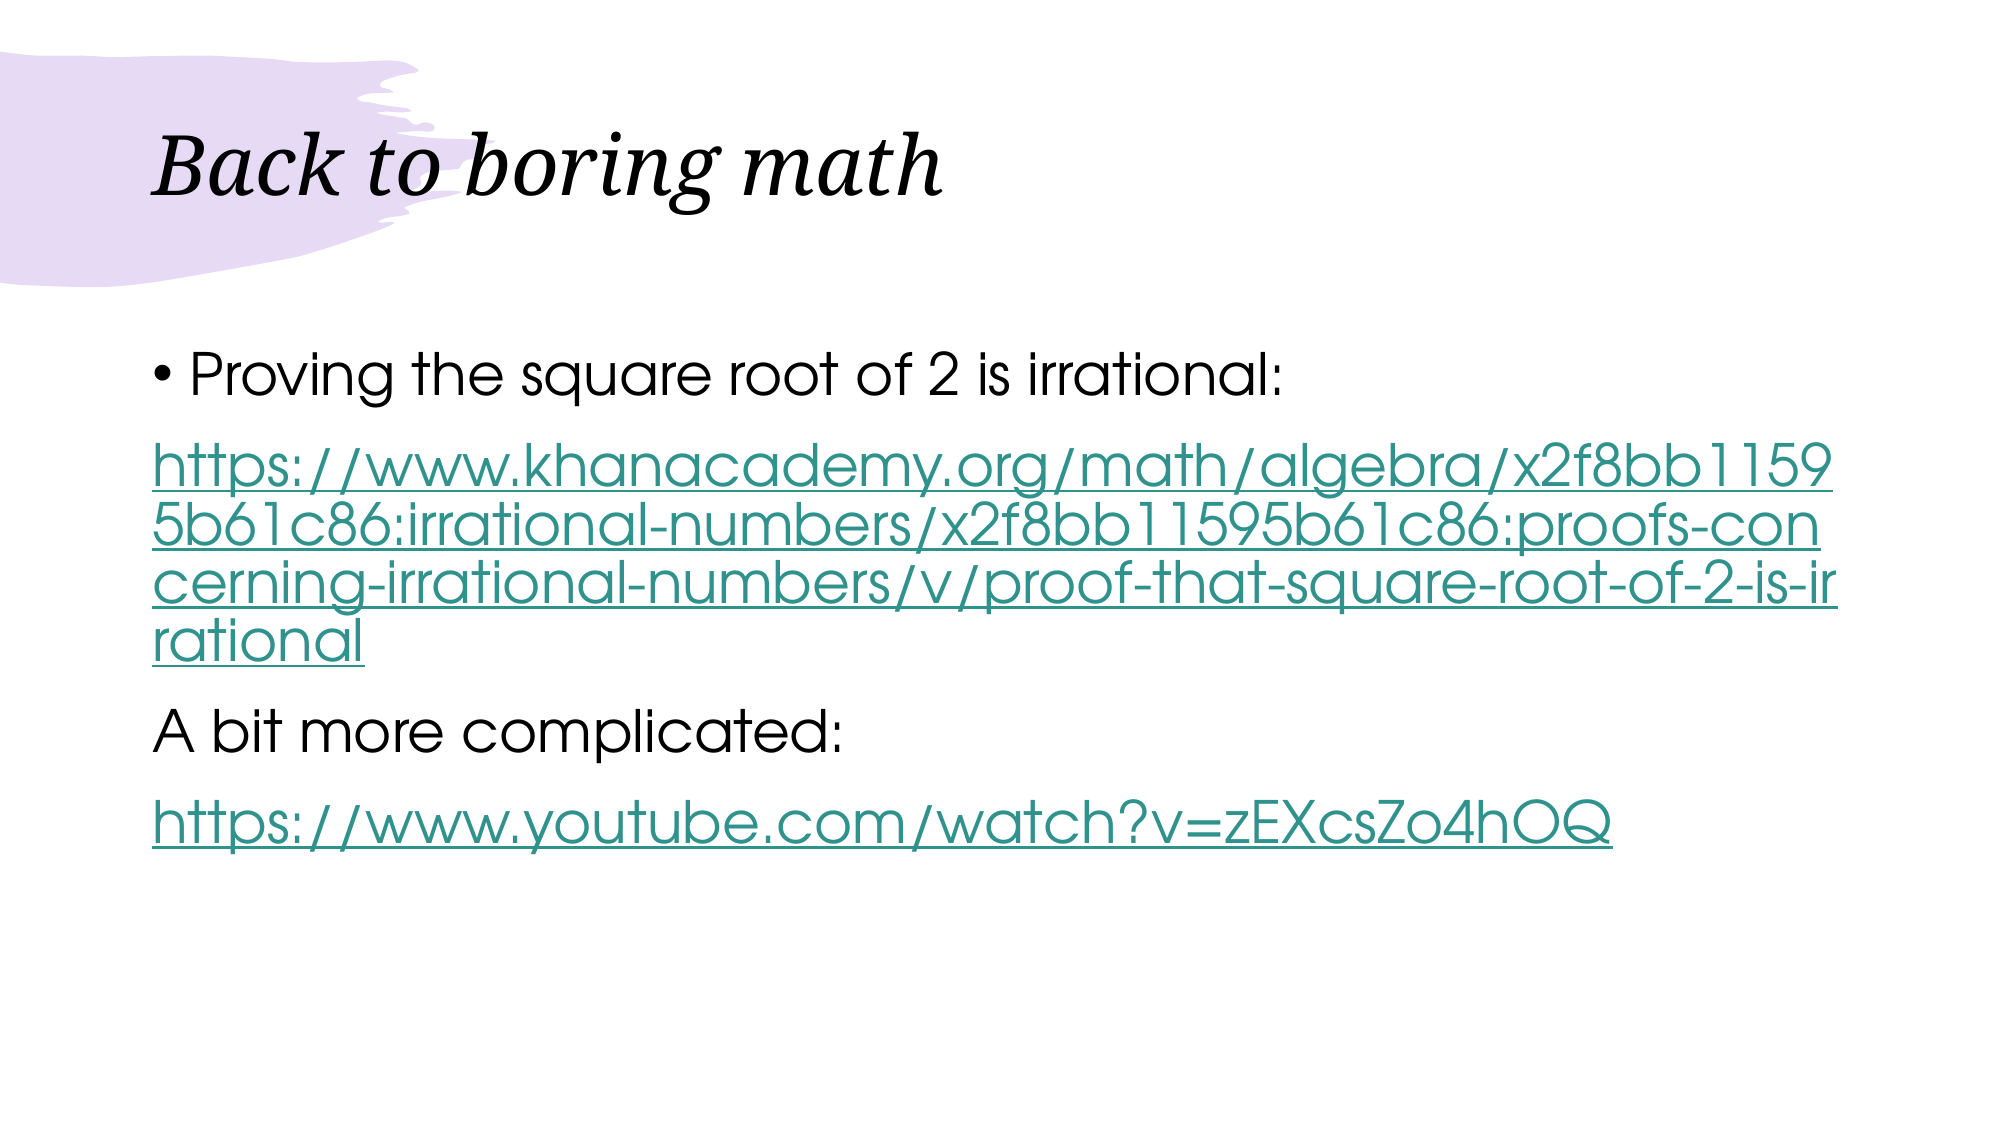

# Back to boring math
Proving the square root of 2 is irrational:
https://www.khanacademy.org/math/algebra/x2f8bb11595b61c86:irrational-numbers/x2f8bb11595b61c86:proofs-concerning-irrational-numbers/v/proof-that-square-root-of-2-is-irrational
A bit more complicated:
https://www.youtube.com/watch?v=zEXcsZo4hOQ